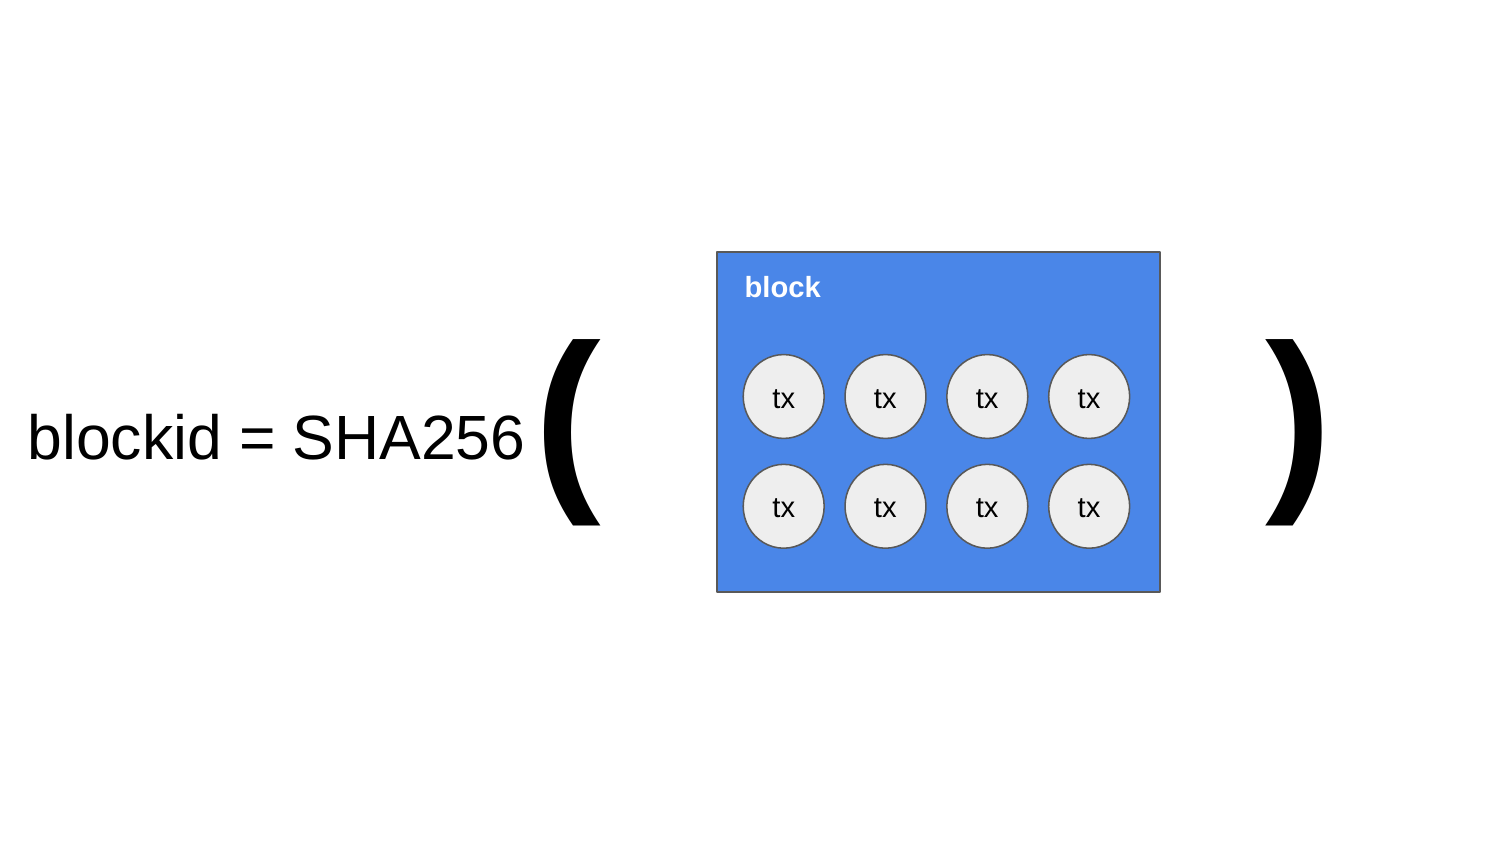

blockid = SHA256

block
(            )
tx
tx
tx
tx
tx
tx
tx
tx